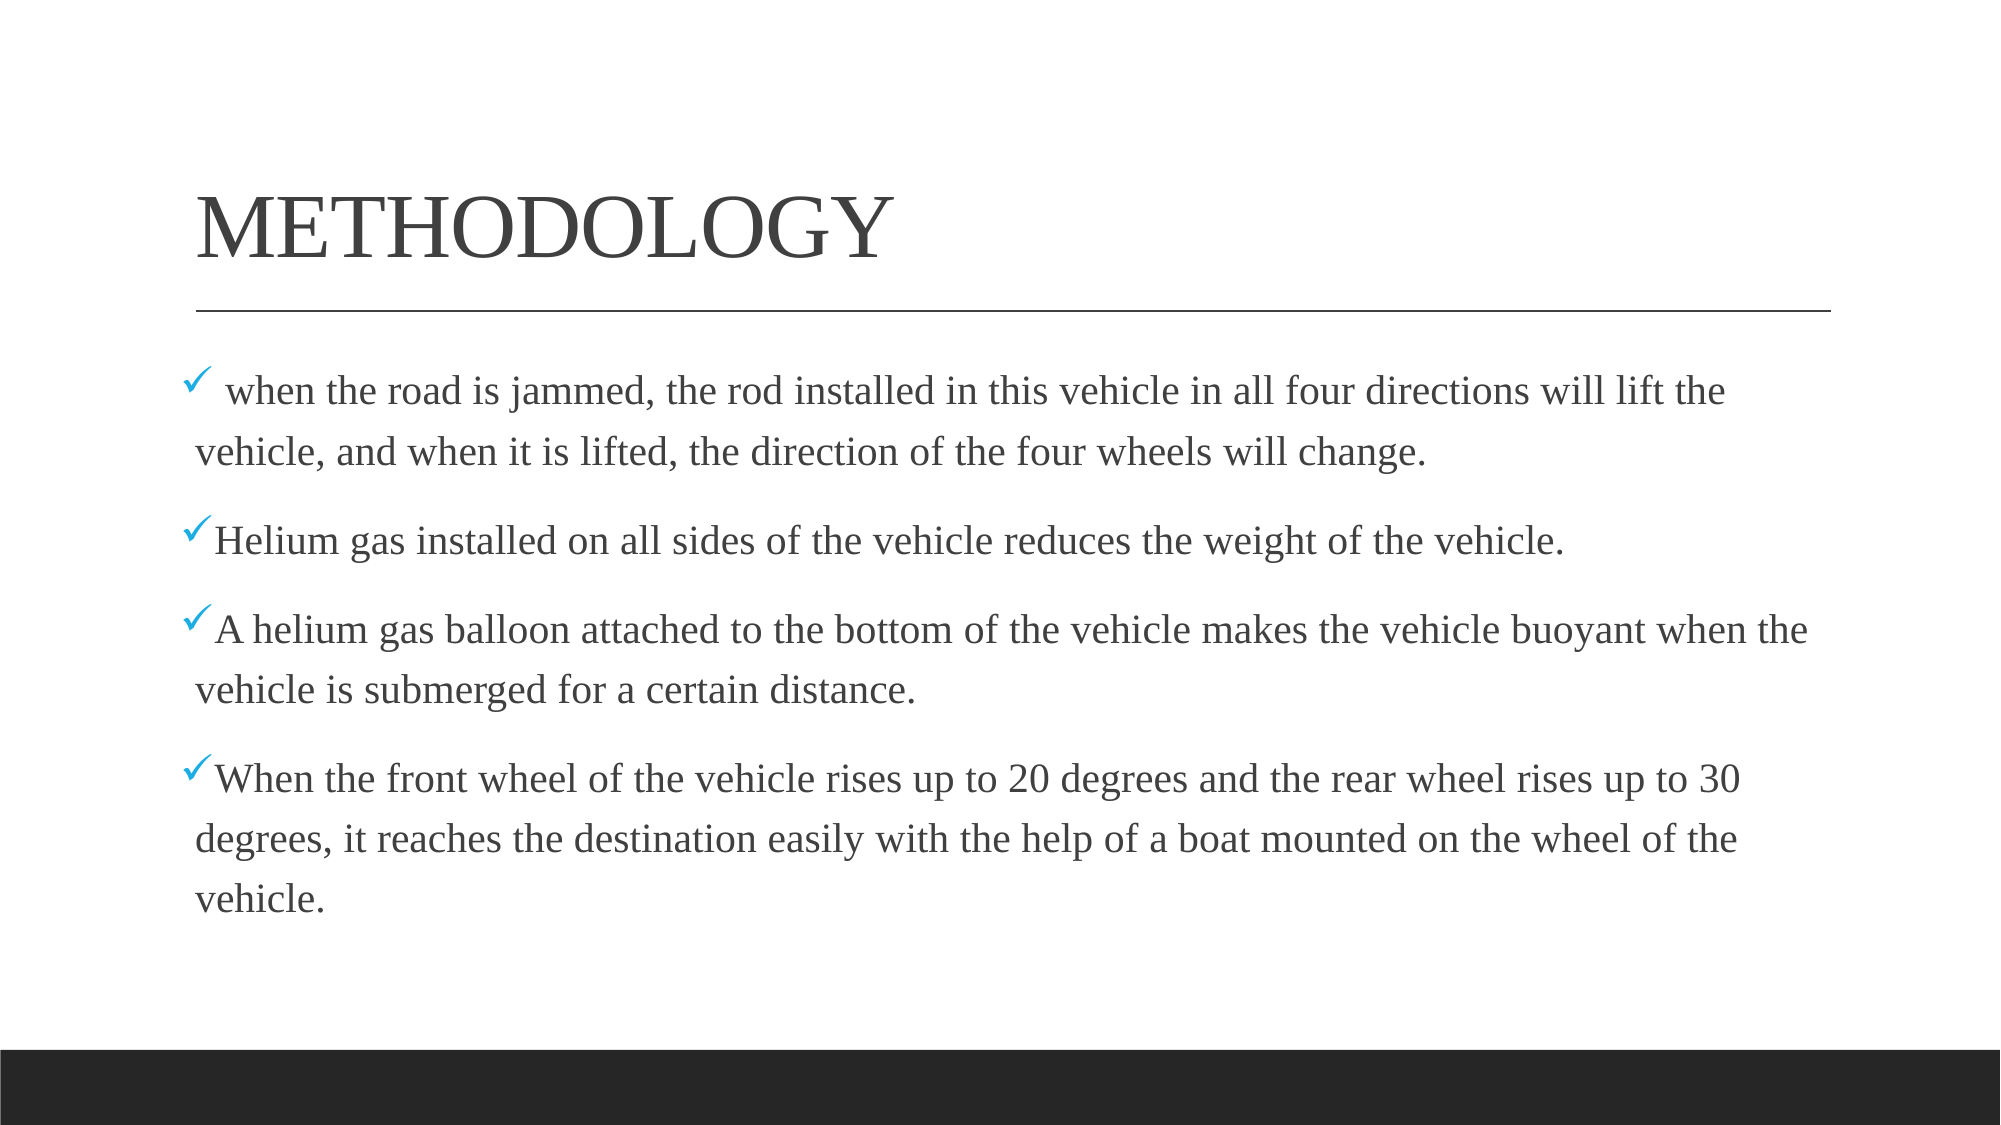

# METHODOLOGY
 when the road is jammed, the rod installed in this vehicle in all four directions will lift the vehicle, and when it is lifted, the direction of the four wheels will change.
Helium gas installed on all sides of the vehicle reduces the weight of the vehicle.
A helium gas balloon attached to the bottom of the vehicle makes the vehicle buoyant when the vehicle is submerged for a certain distance.
When the front wheel of the vehicle rises up to 20 degrees and the rear wheel rises up to 30 degrees, it reaches the destination easily with the help of a boat mounted on the wheel of the vehicle.